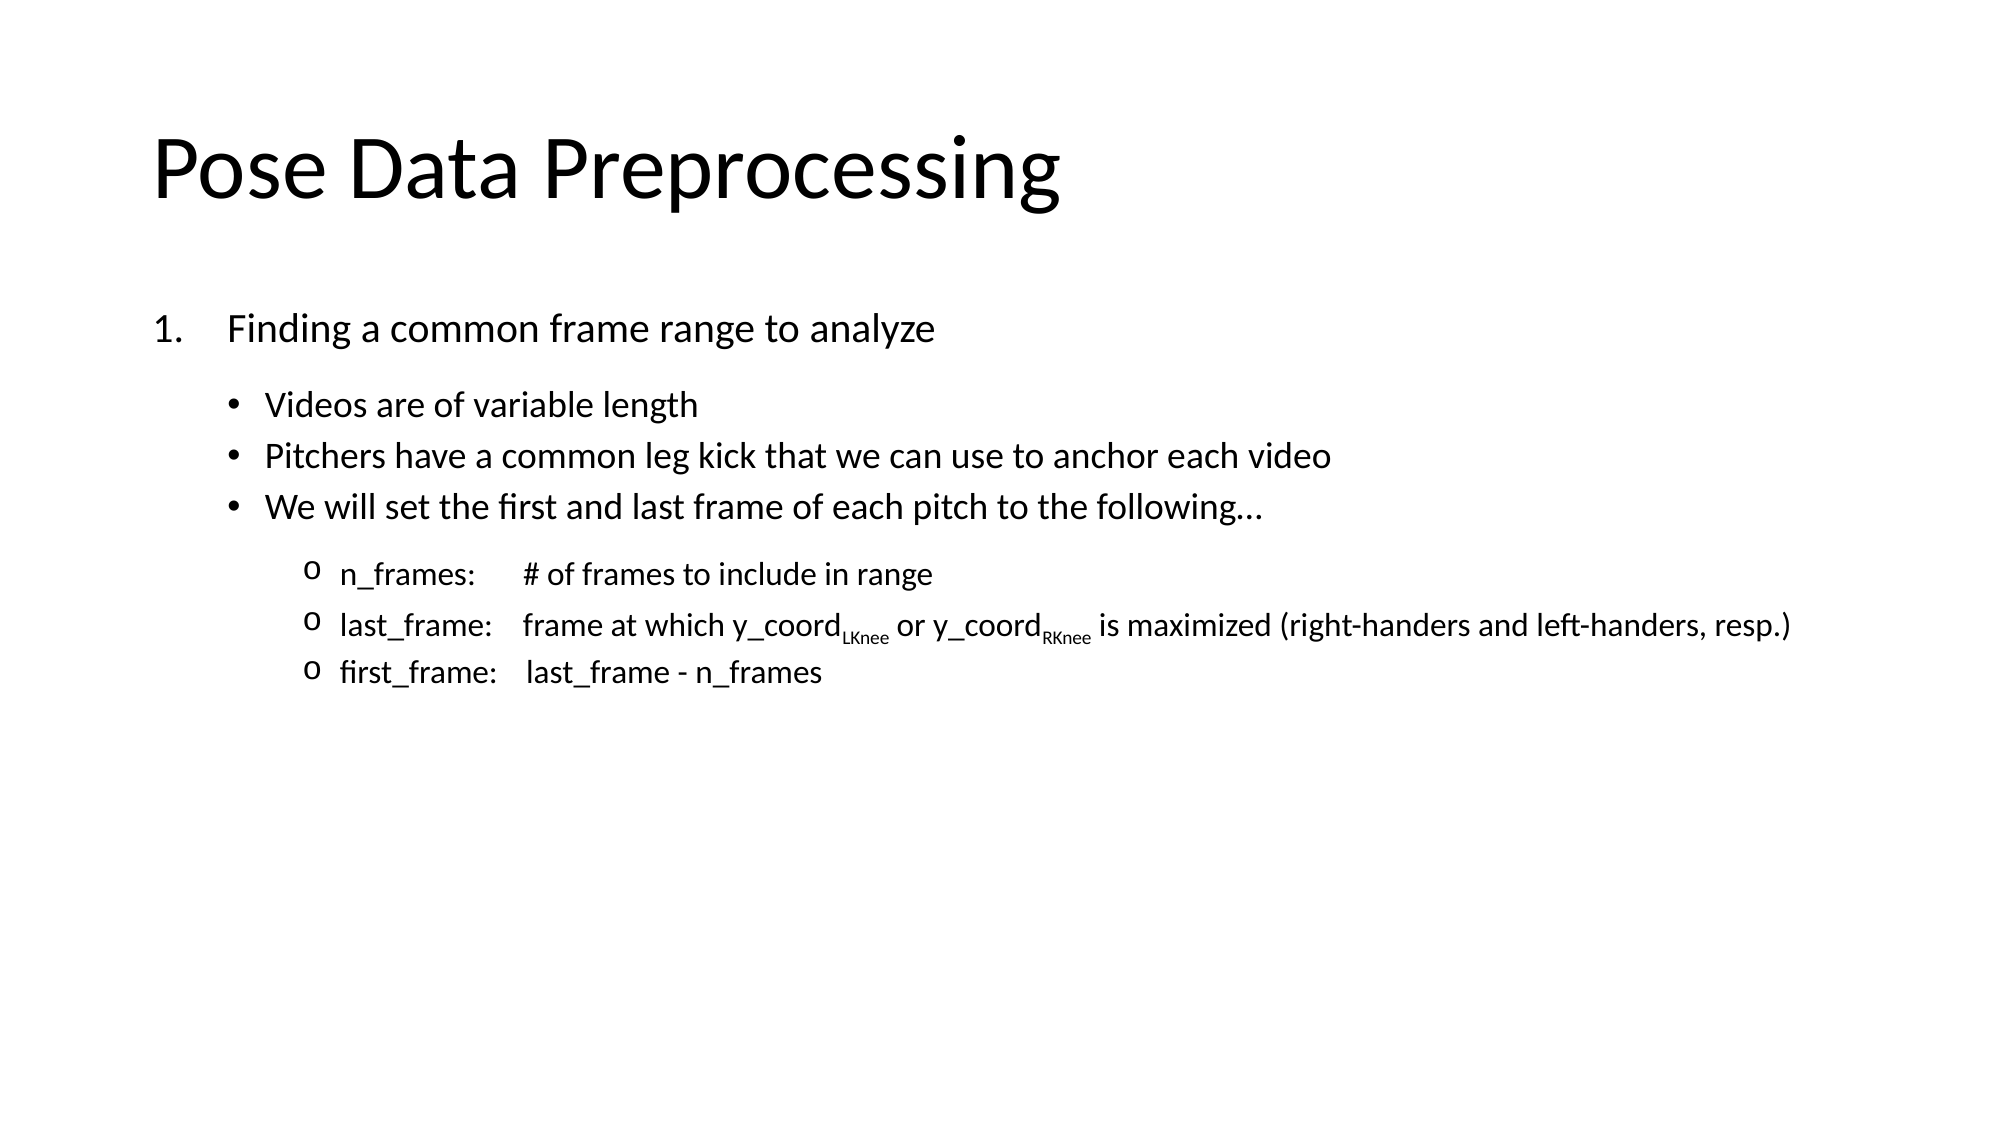

# Pose Data Preprocessing
Finding a common frame range to analyze

Videos are of variable length
Pitchers have a common leg kick that we can use to anchor each video
We will set the first and last frame of each pitch to the following…

n_frames:      # of frames to include in range
last_frame:    frame at which y_coordLKnee or y_coordRKnee is maximized (right-handers and left-handers, resp.)
first_frame:    last_frame - n_frames